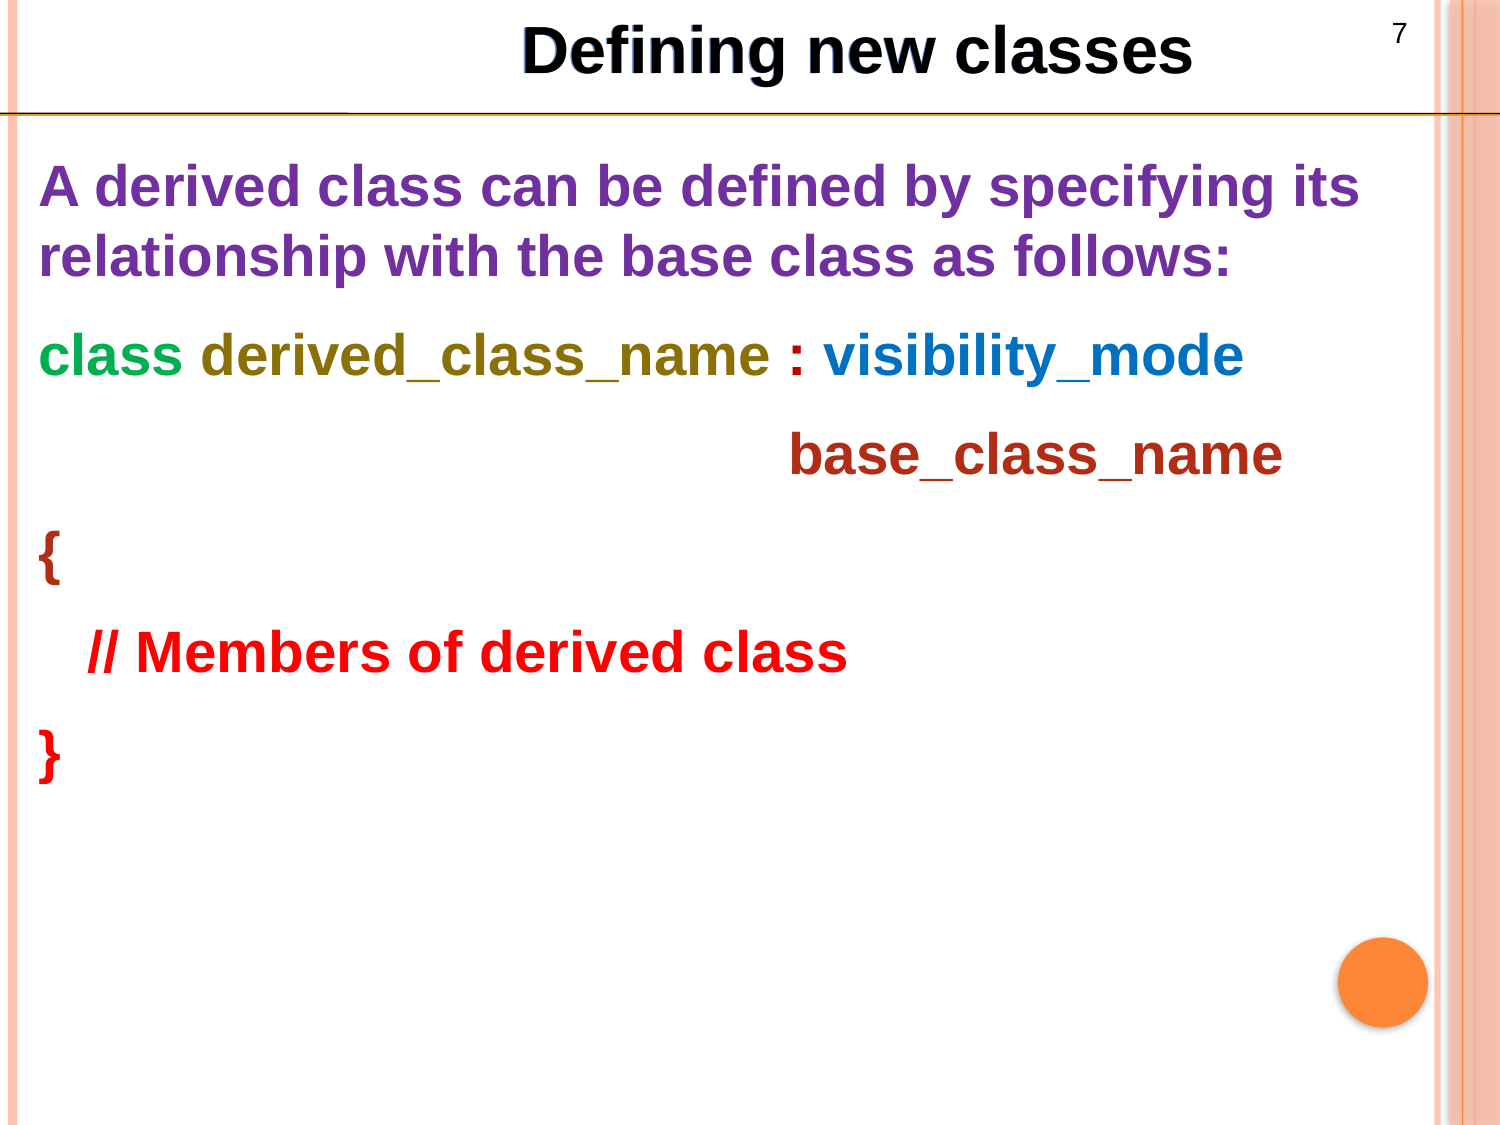

Defining new classes

A derived class can be defined by specifying its relationship with the base class as follows:
class derived_class_name : visibility_mode
					base_class_name
{
   // Members of derived class
}